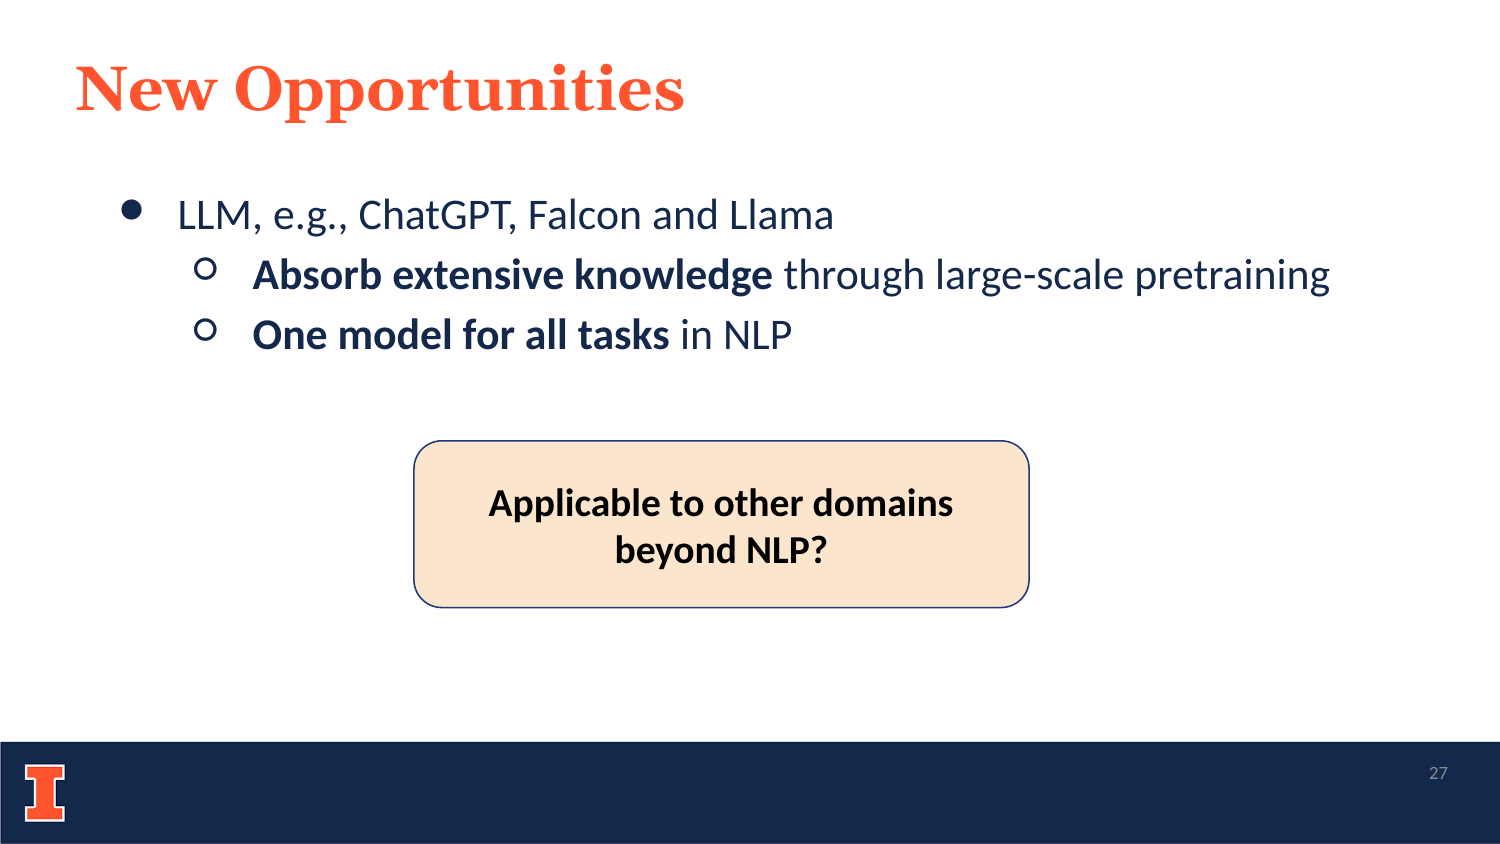

New Opportunities
LLM, e.g., ChatGPT, Falcon and Llama
Absorb extensive knowledge through large-scale pretraining
One model for all tasks in NLP

Applicable to other domains beyond NLP?
27